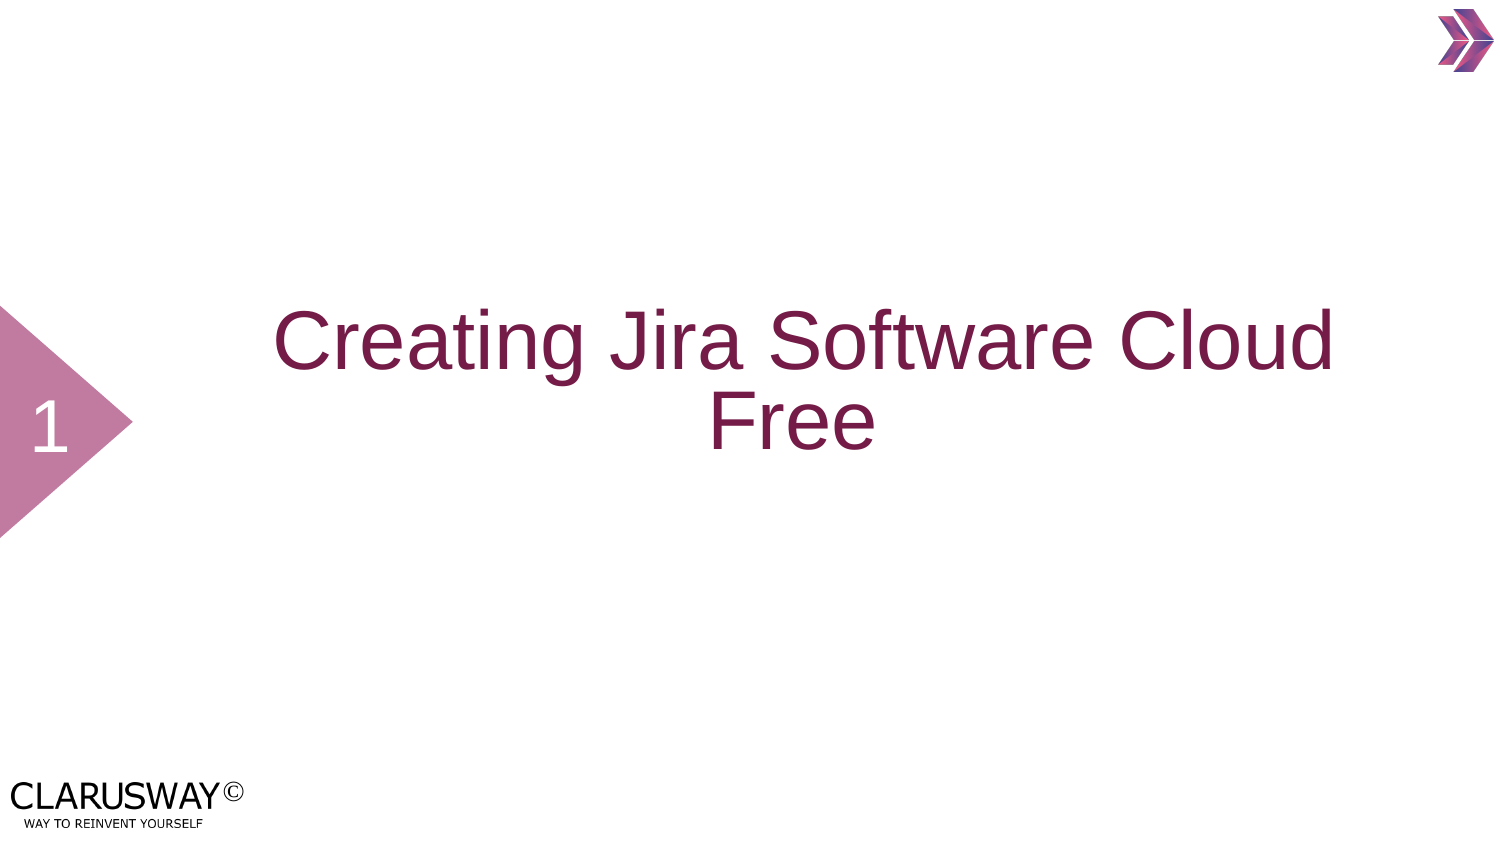

1
# Creating Jira Software Cloud Free